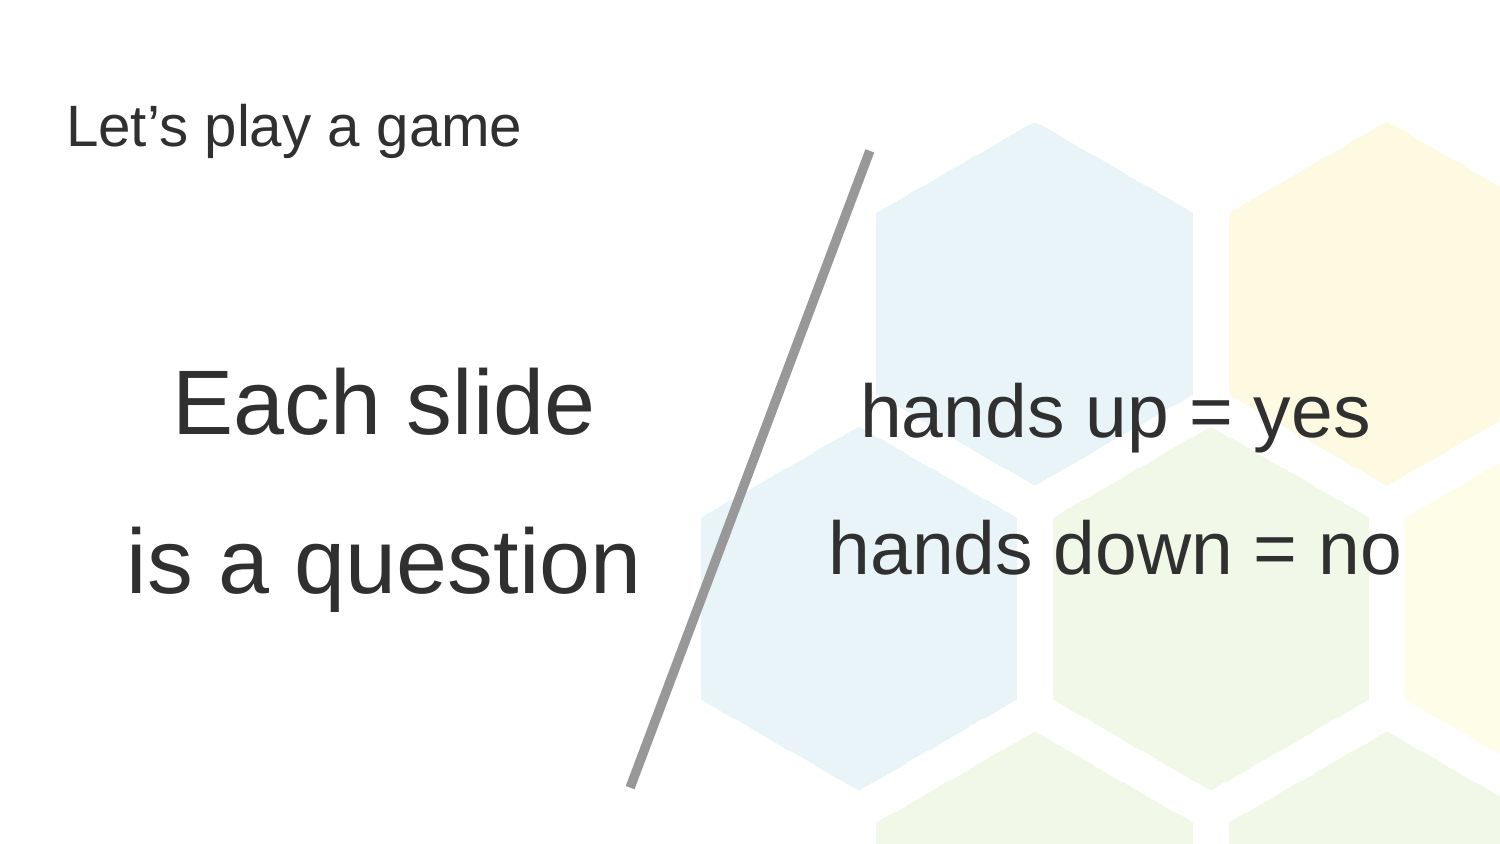

# Let’s play a game
Each slide
is a question
hands up = yes
hands down = no